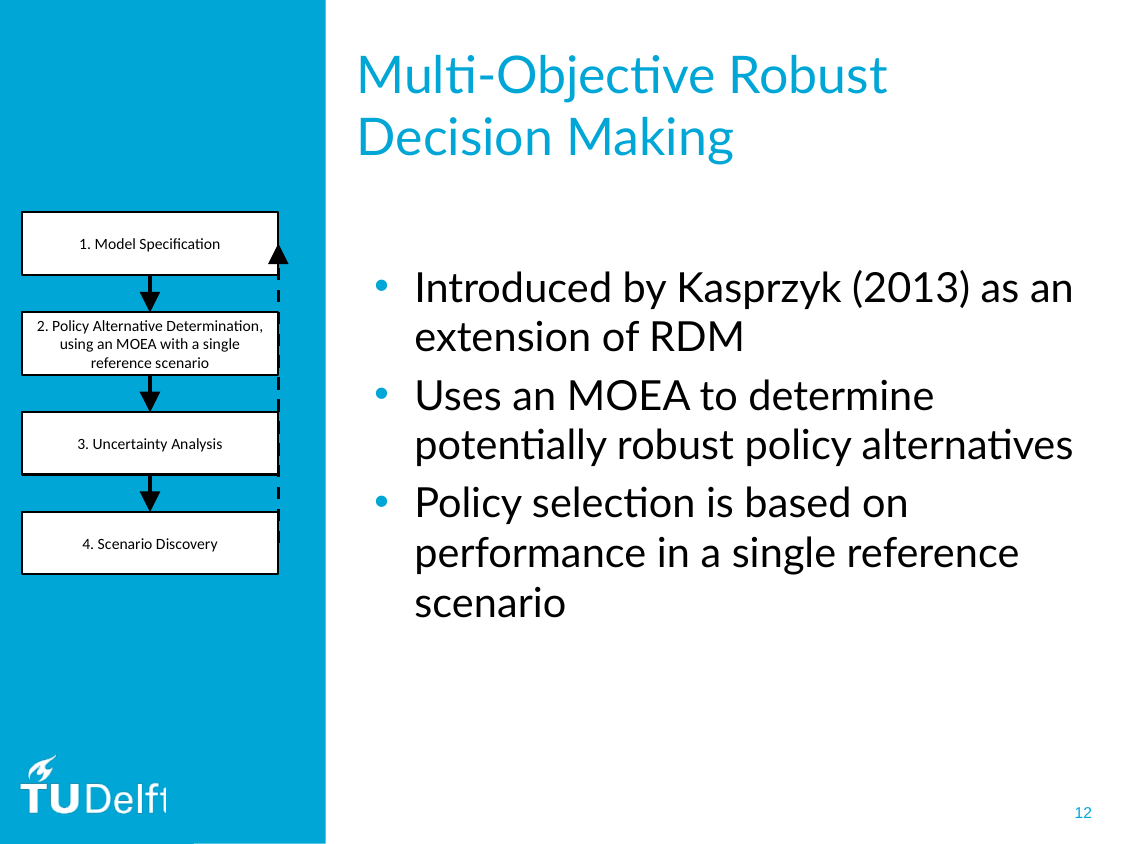

# Multi-Objective Robust Decision Making
1. Model Specification
2. Policy Alternative Determination, using an MOEA with a single
reference scenario
3. Uncertainty Analysis
4. Scenario Discovery
Introduced by Kasprzyk (2013) as an extension of RDM
Uses an MOEA to determine potentially robust policy alternatives
Policy selection is based on performance in a single reference scenario